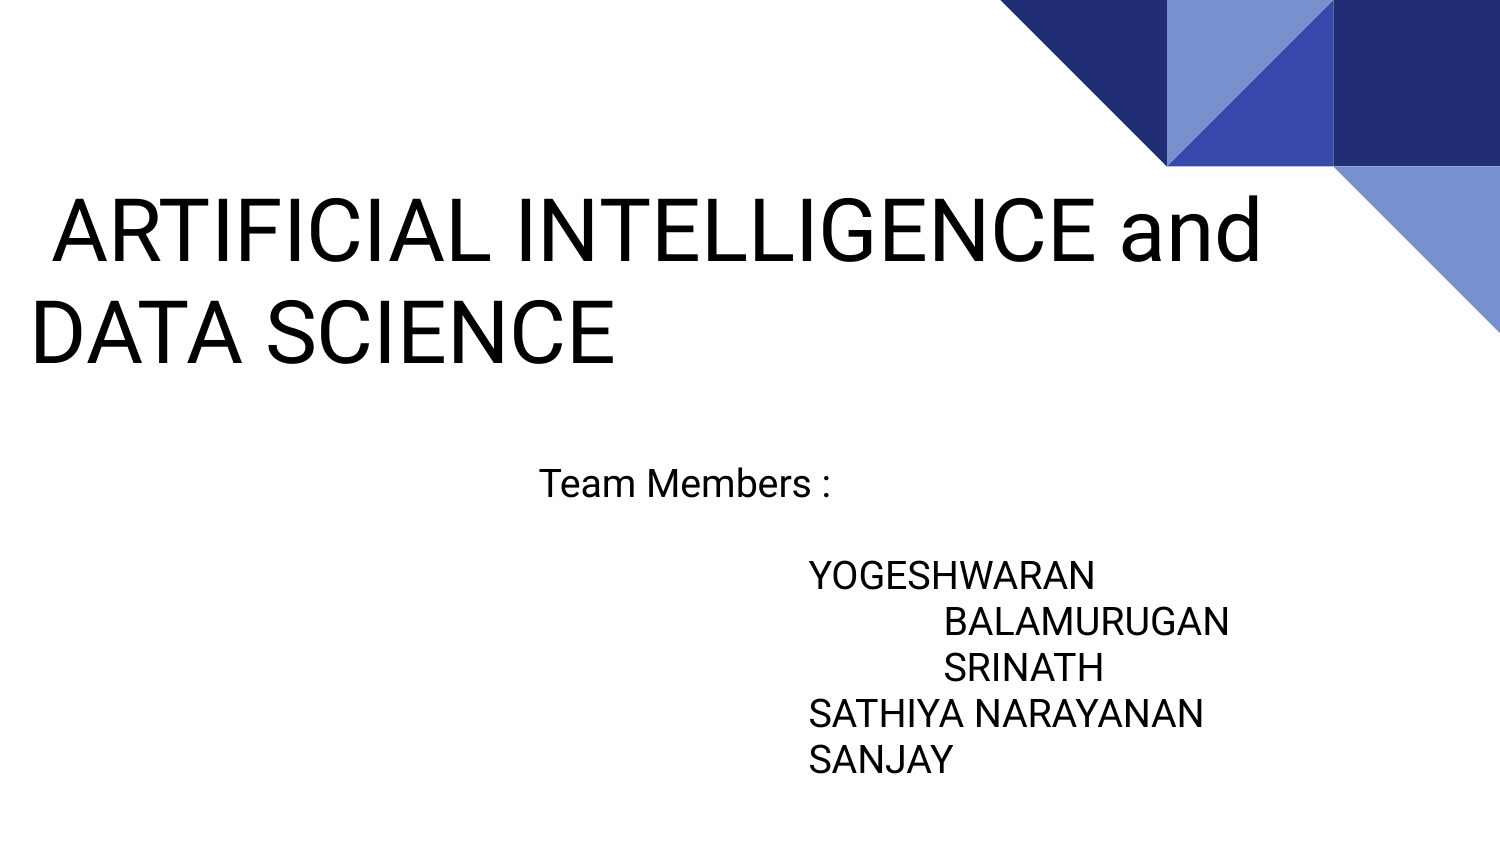

# ARTIFICIAL INTELLIGENCE and DATA SCIENCE

Team Members :

YOGESHWARAN
			BALAMURUGAN
			SRINATH
SATHIYA NARAYANAN
SANJAY